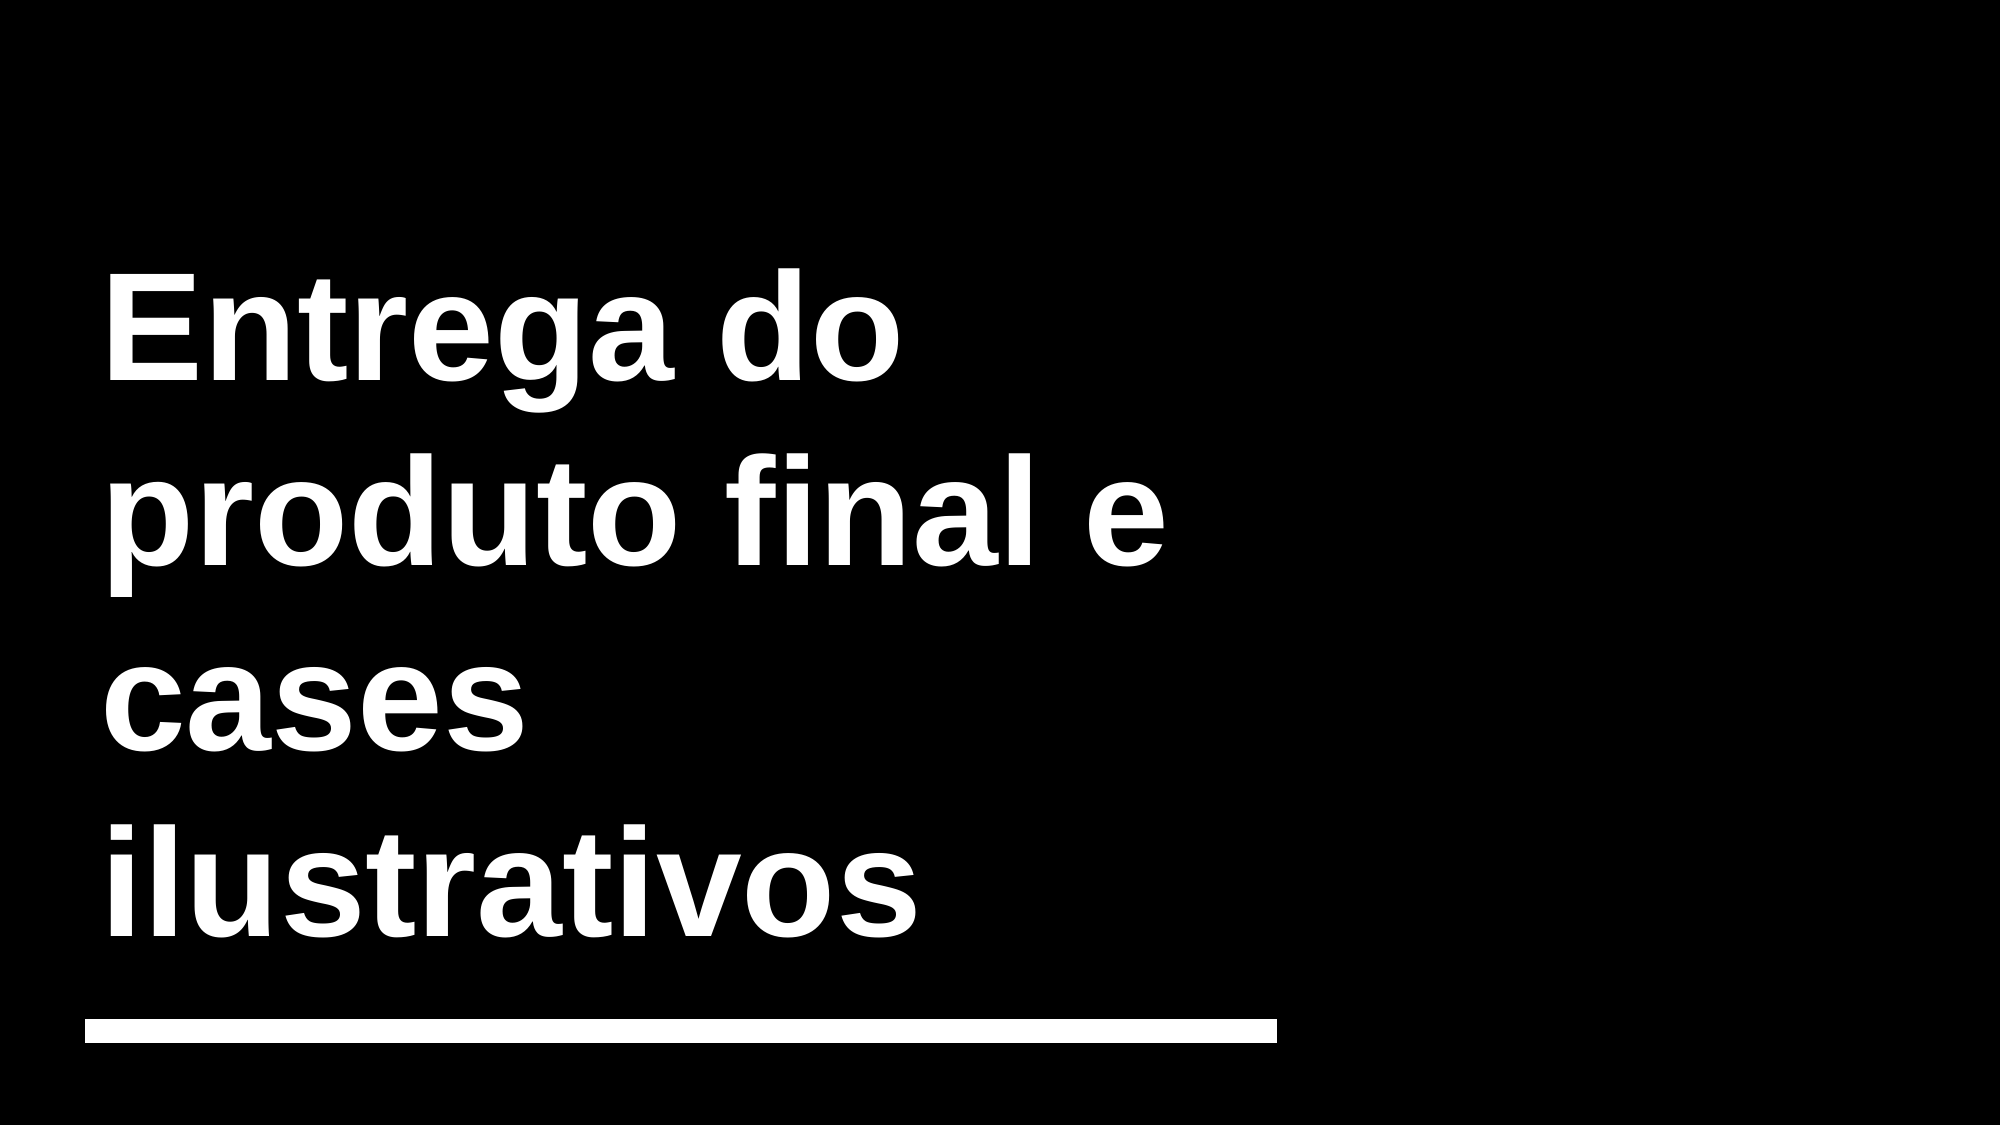

# Entrega do produto final e cases ilustrativos